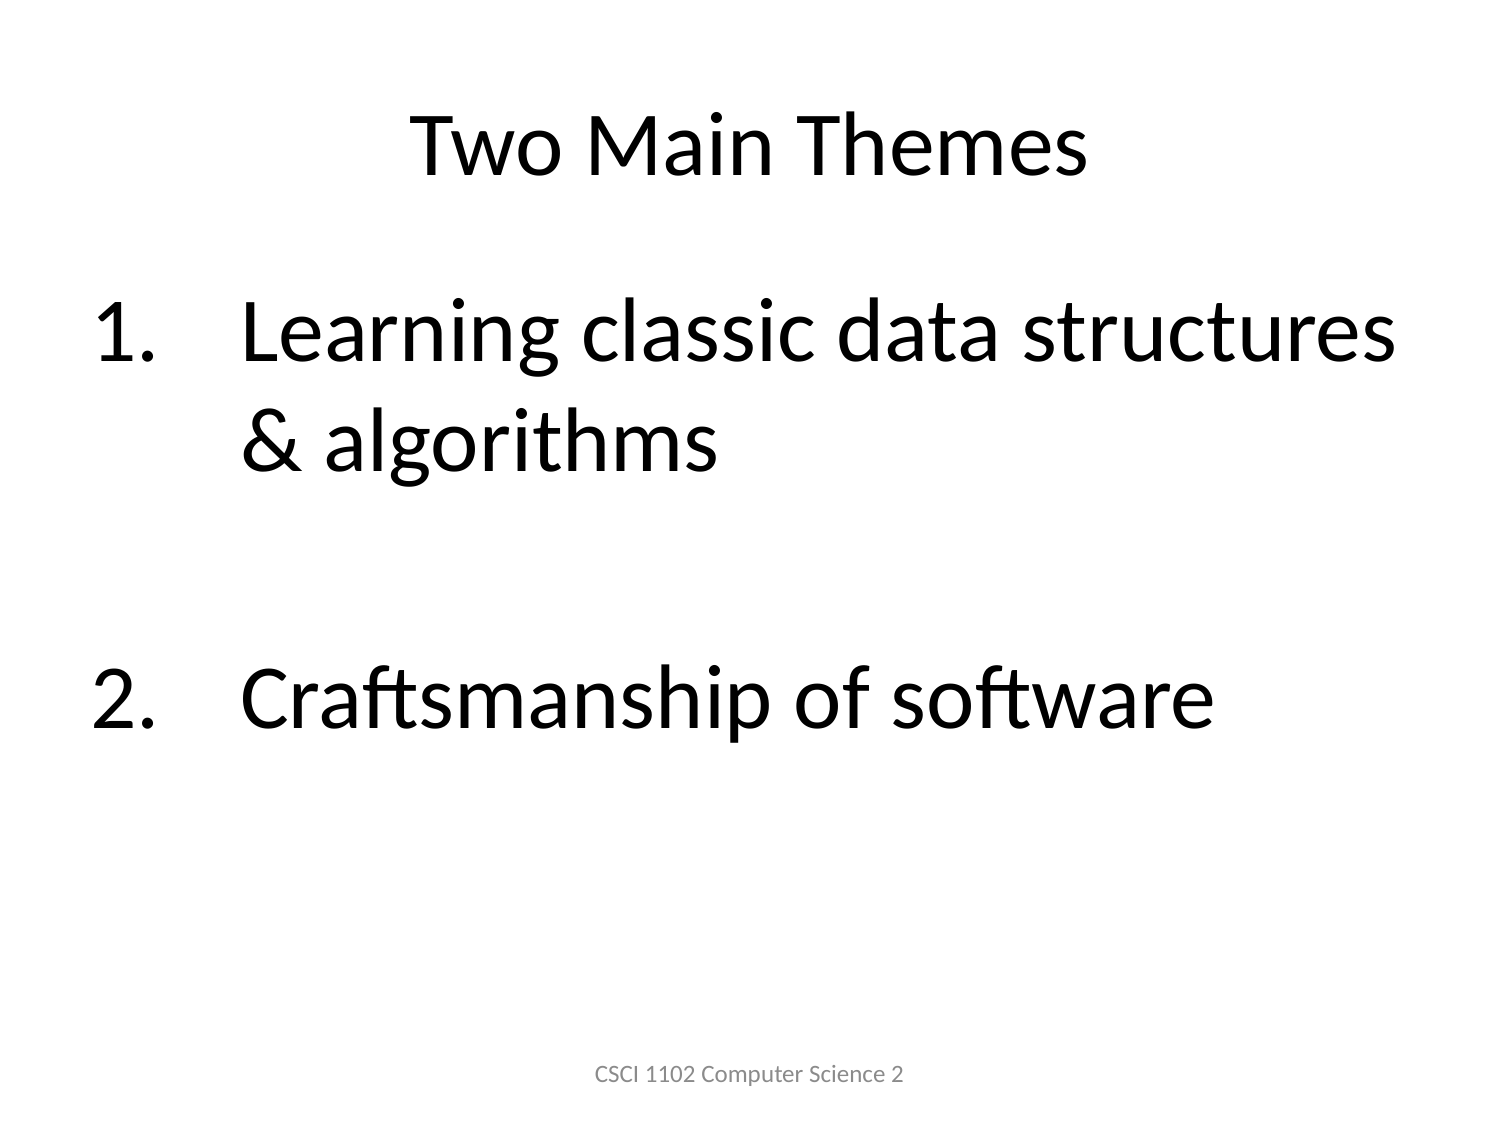

# Two Main Themes
Learning classic data structures & algorithms

Craftsmanship of software
CSCI 1102 Computer Science 2